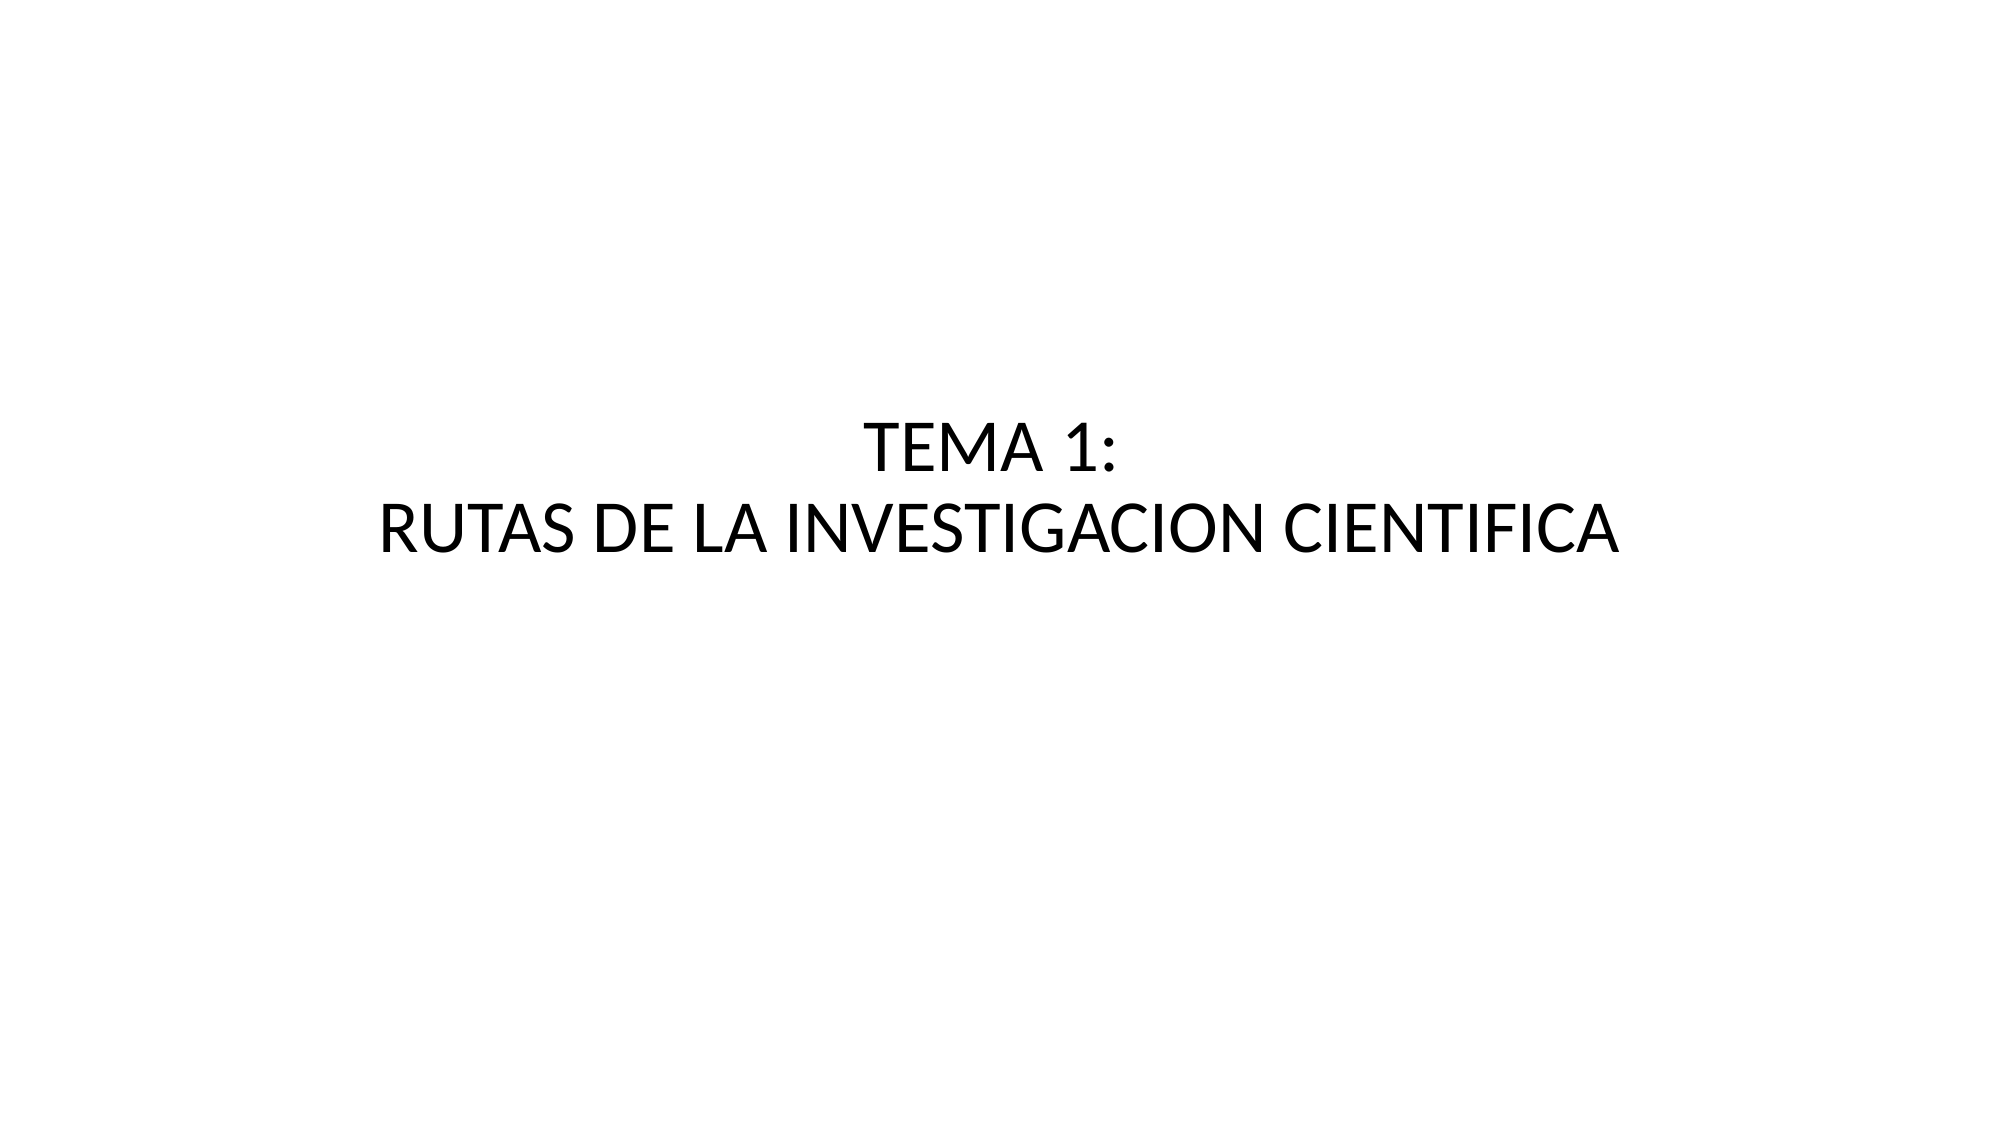

# TEMA 1: RUTAS DE LA INVESTIGACION CIENTIFICA